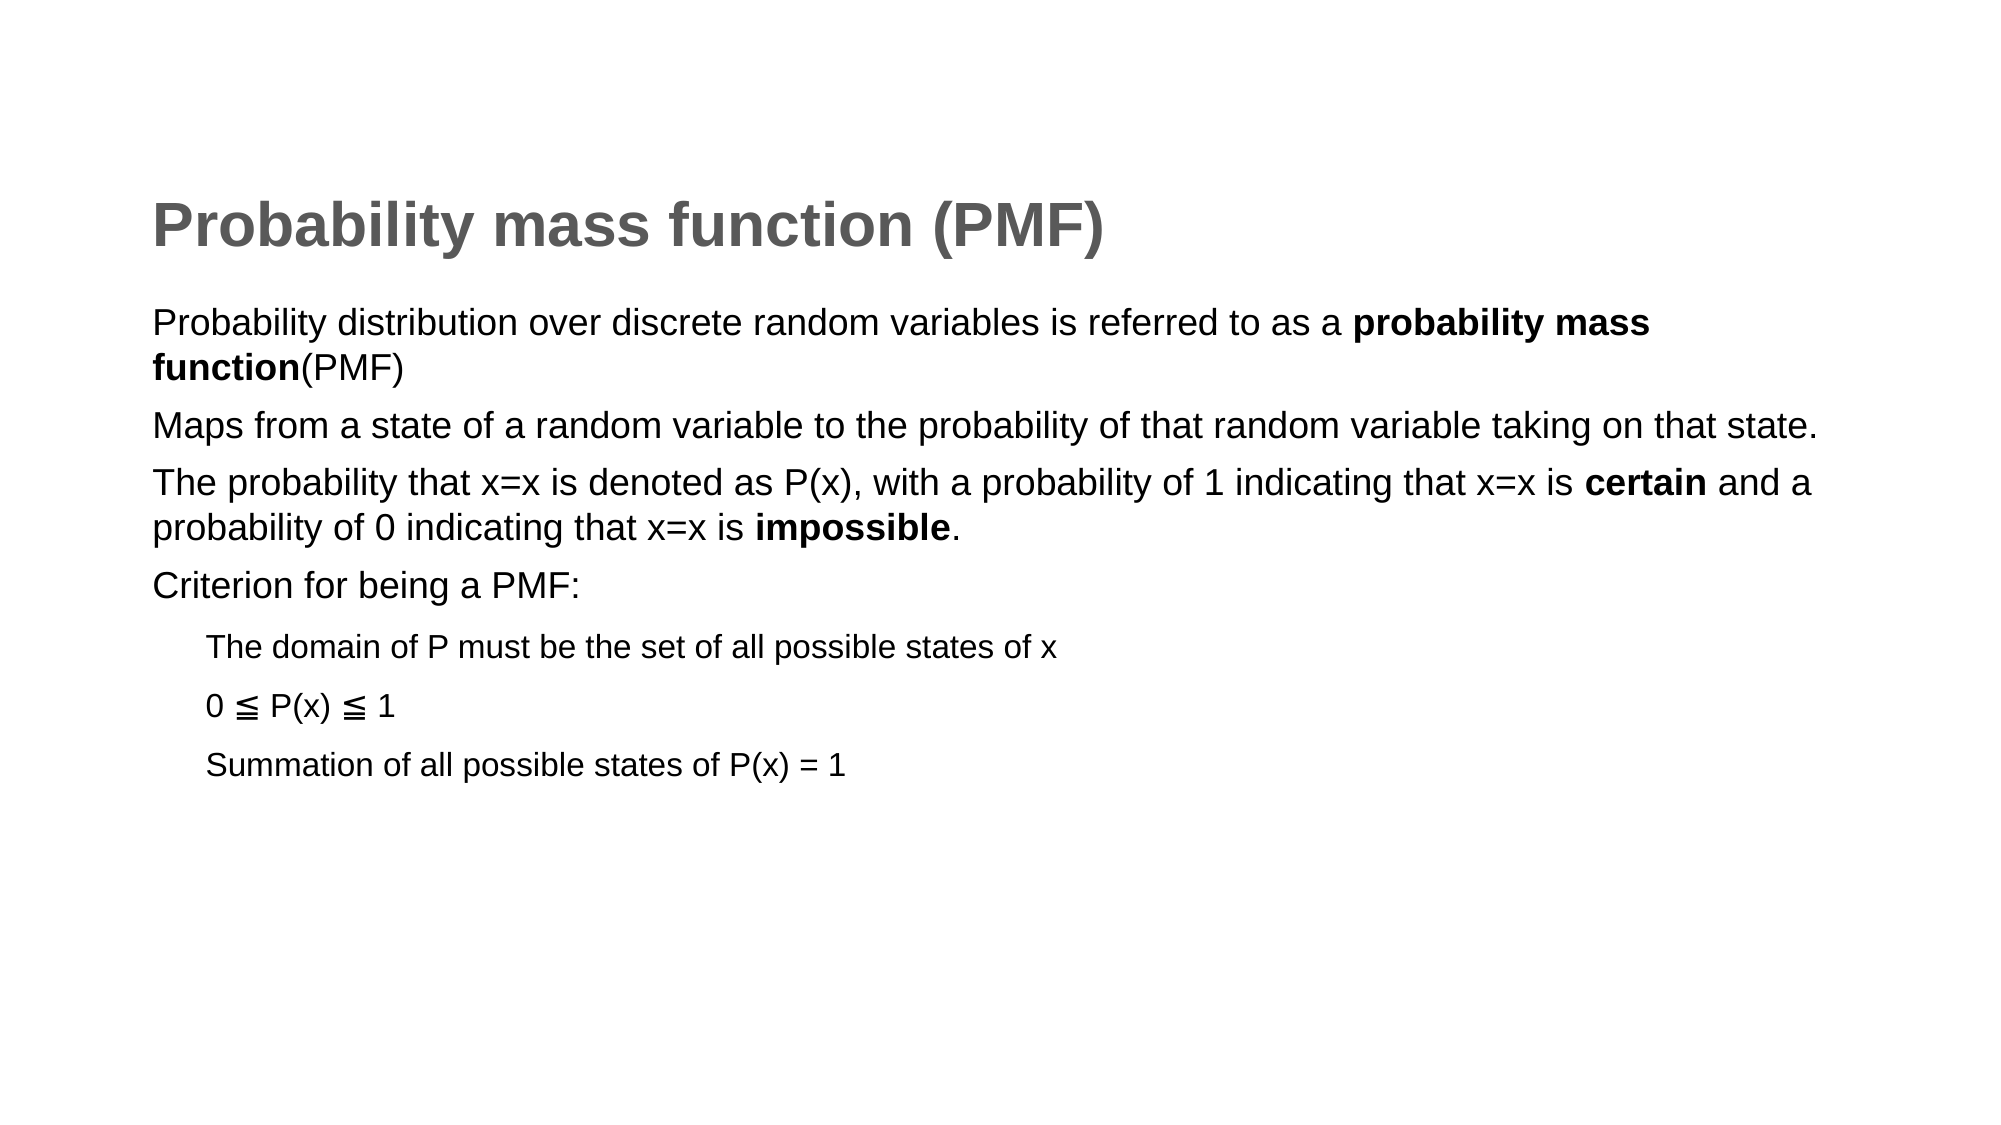

# Probability mass function (PMF)
Probability distribution over discrete random variables is referred to as a probability mass function(PMF)
Maps from a state of a random variable to the probability of that random variable taking on that state.
The probability that x=x is denoted as P(x), with a probability of 1 indicating that x=x is certain and a probability of 0 indicating that x=x is impossible.
Criterion for being a PMF:
The domain of P must be the set of all possible states of x
0 ≦ P(x) ≦ 1
Summation of all possible states of P(x) = 1